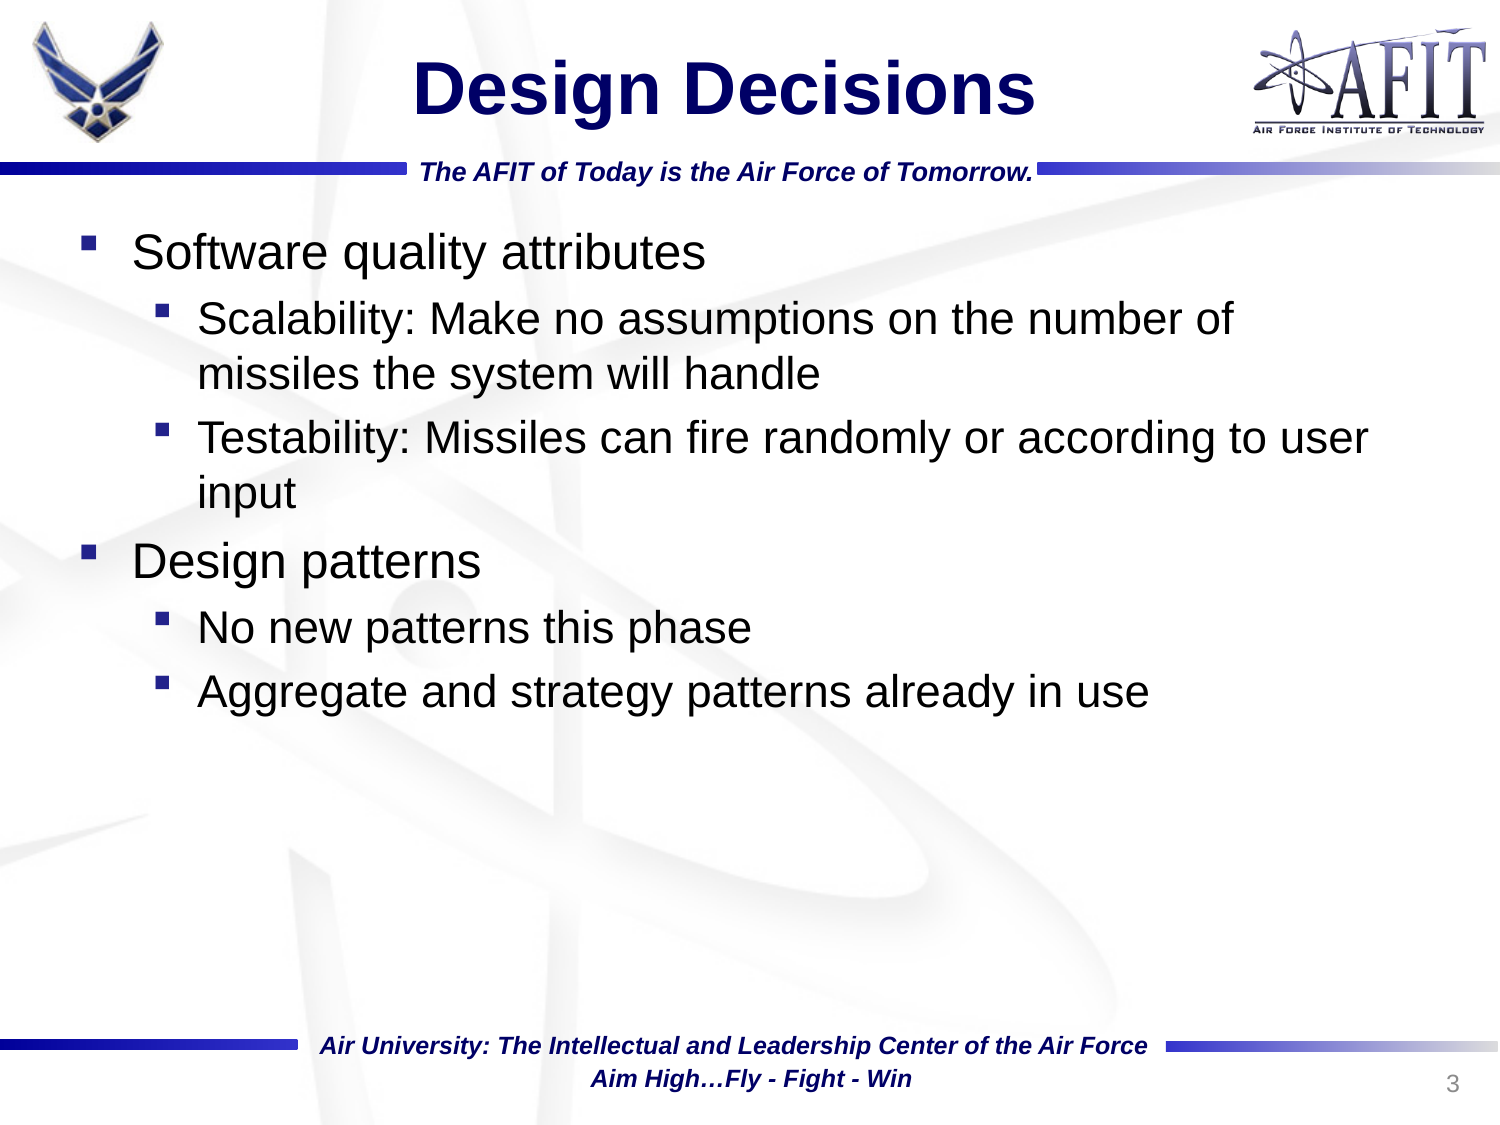

# Design Decisions
Software quality attributes
Scalability: Make no assumptions on the number of missiles the system will handle
Testability: Missiles can fire randomly or according to user input
Design patterns
No new patterns this phase
Aggregate and strategy patterns already in use
3